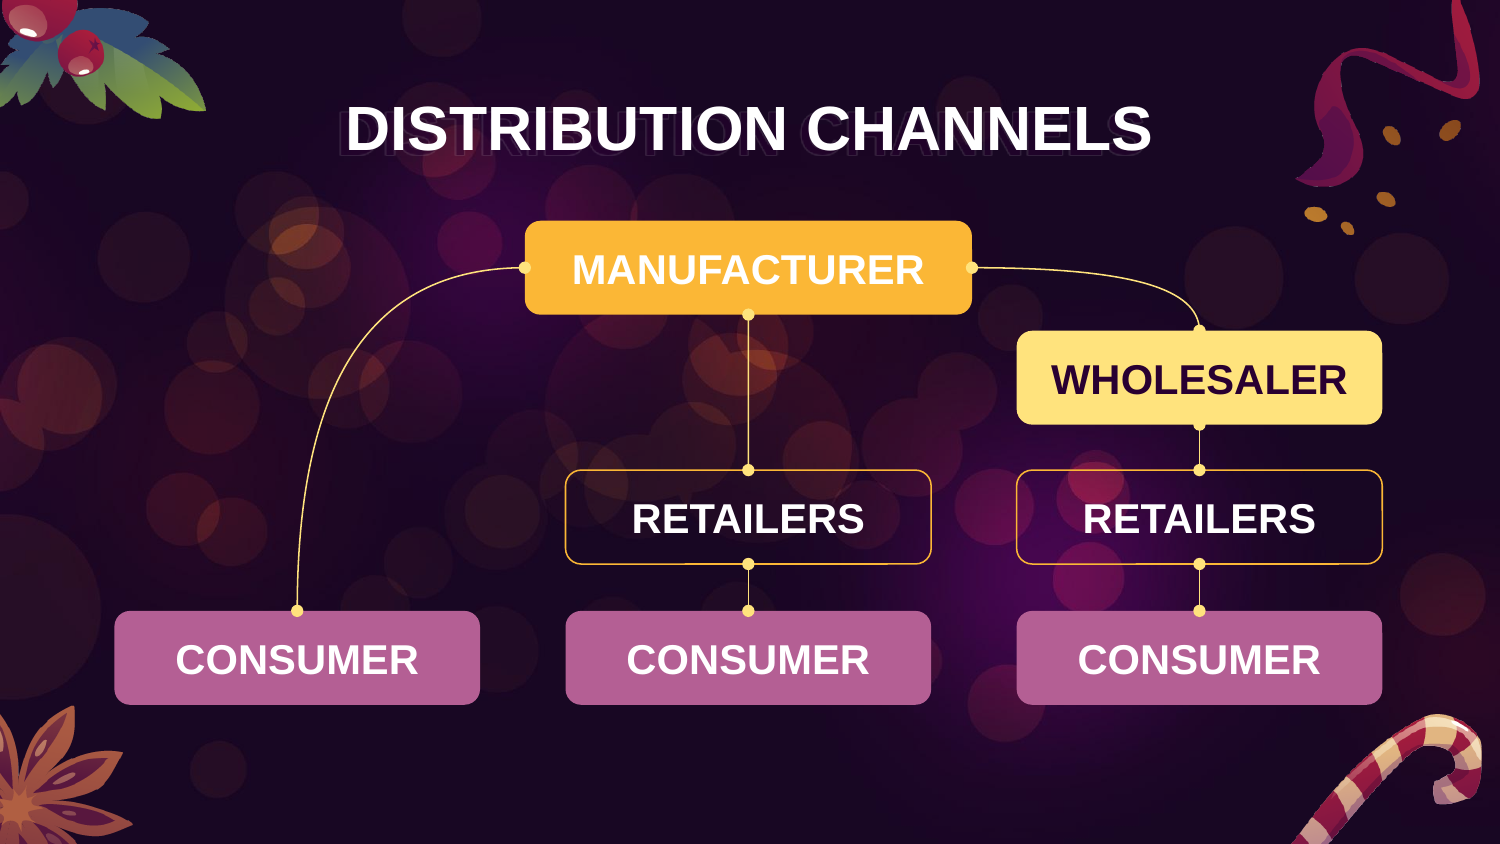

# DISTRIBUTION CHANNELS
MANUFACTURER
WHOLESALER
RETAILERS
RETAILERS
CONSUMER
CONSUMER
CONSUMER